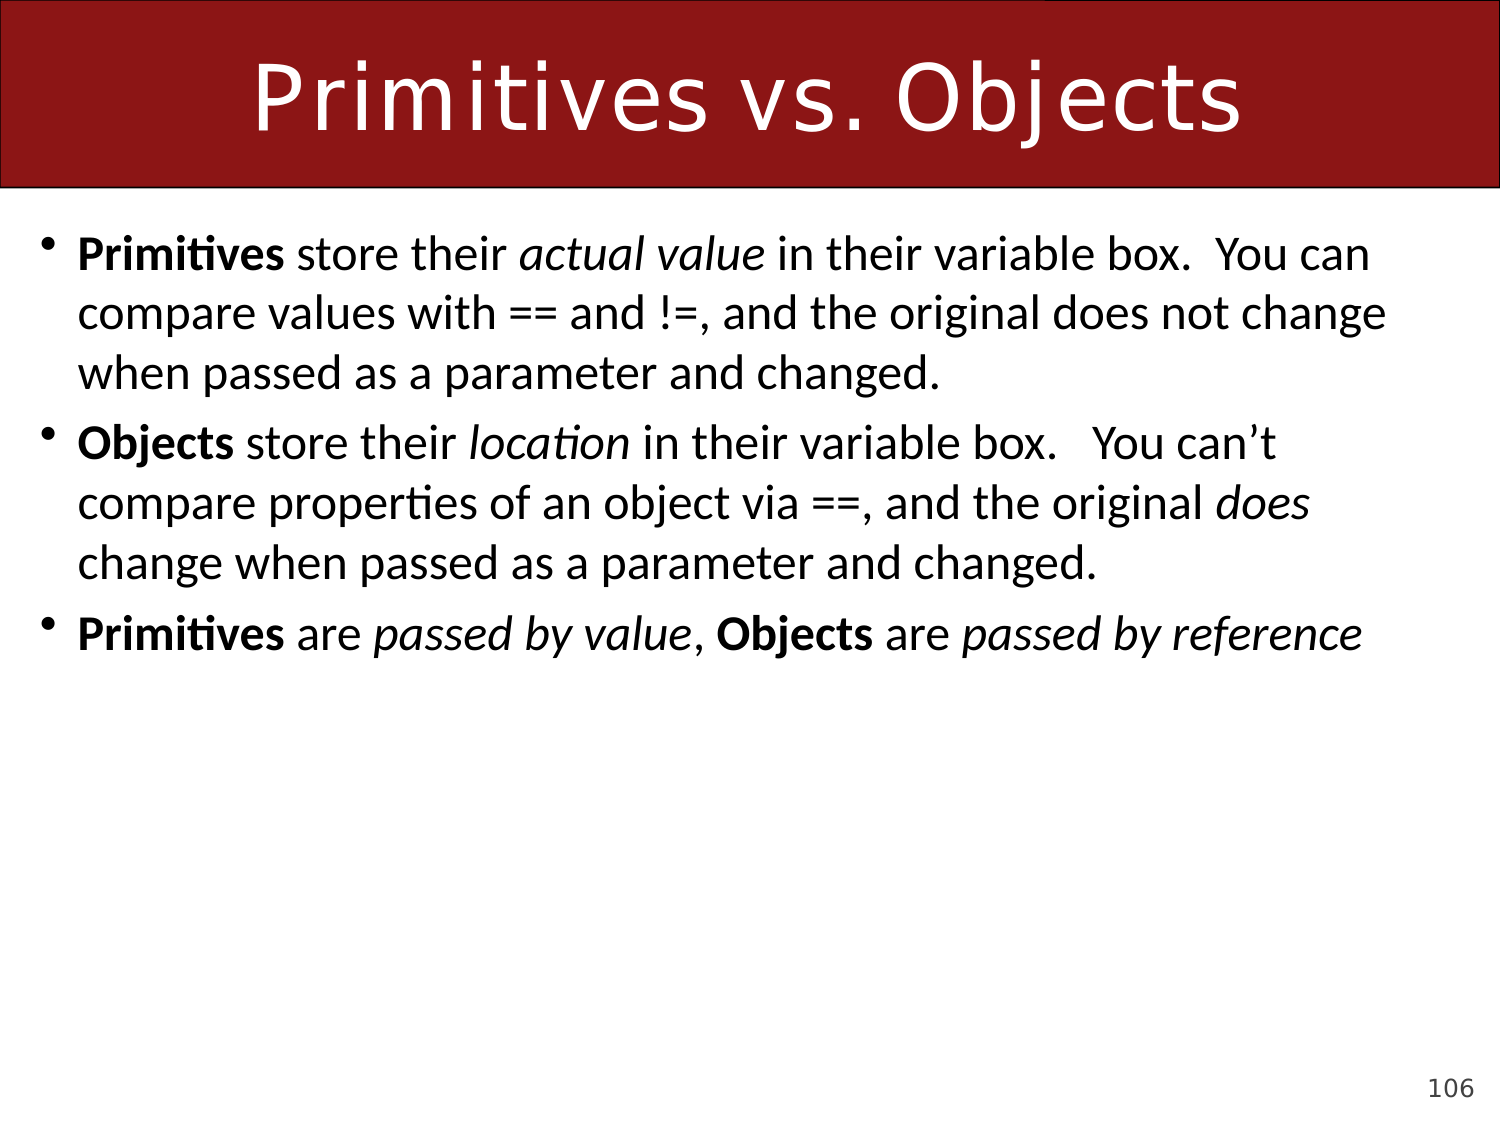

# Primitives vs. Objects
Primitives store their actual value in their variable box.  You can compare values with == and !=, and the original does not change when passed as a parameter and changed.
Objects store their location in their variable box.   You can’t compare properties of an object via ==, and the original does change when passed as a parameter and changed.
Primitives are passed by value, Objects are passed by reference